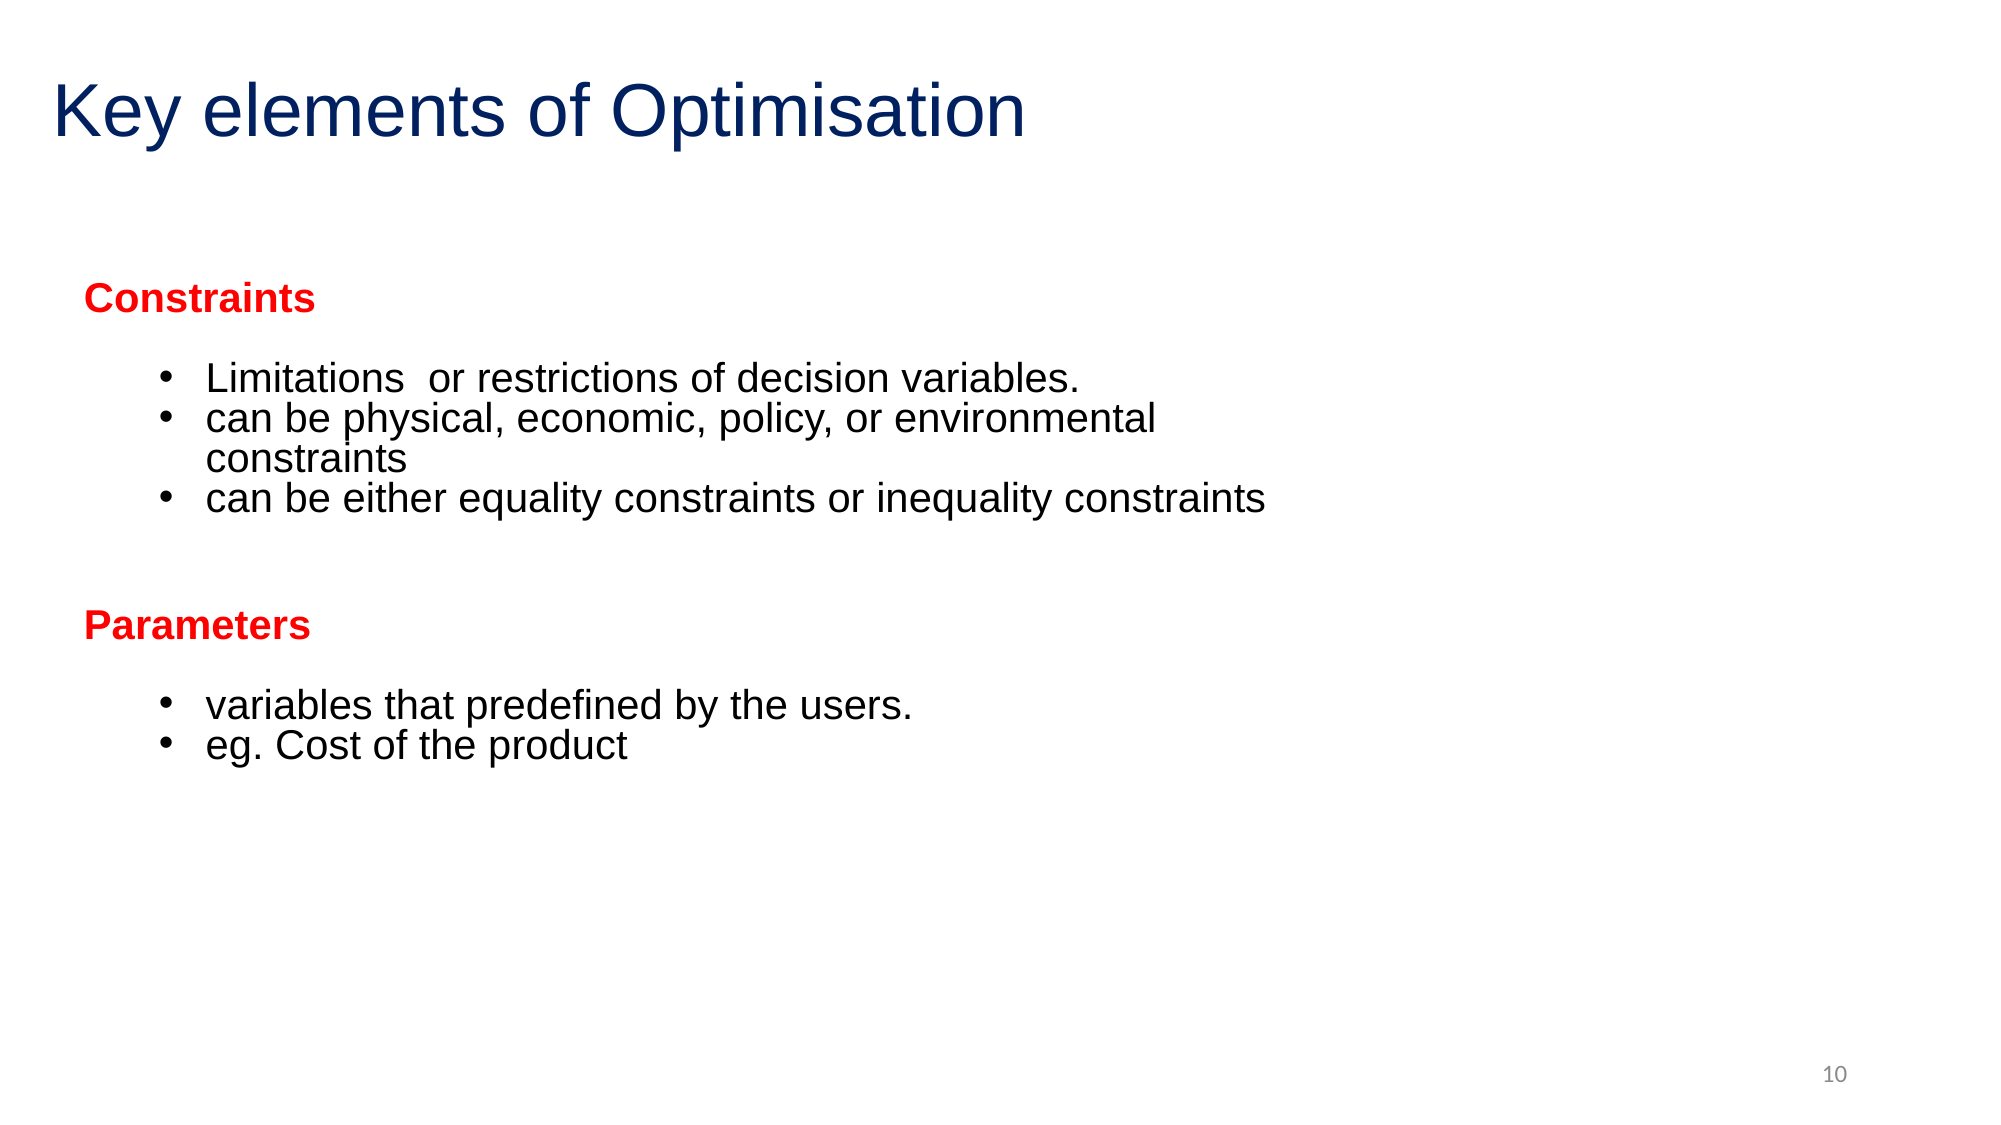

Key elements of Optimisation
Constraints

Limitations  or restrictions of decision variables.
can be physical, economic, policy, or environmental constraints
can be either equality constraints or inequality constraints
Parameters

variables that predefined by the users.
eg. Cost of the product

10